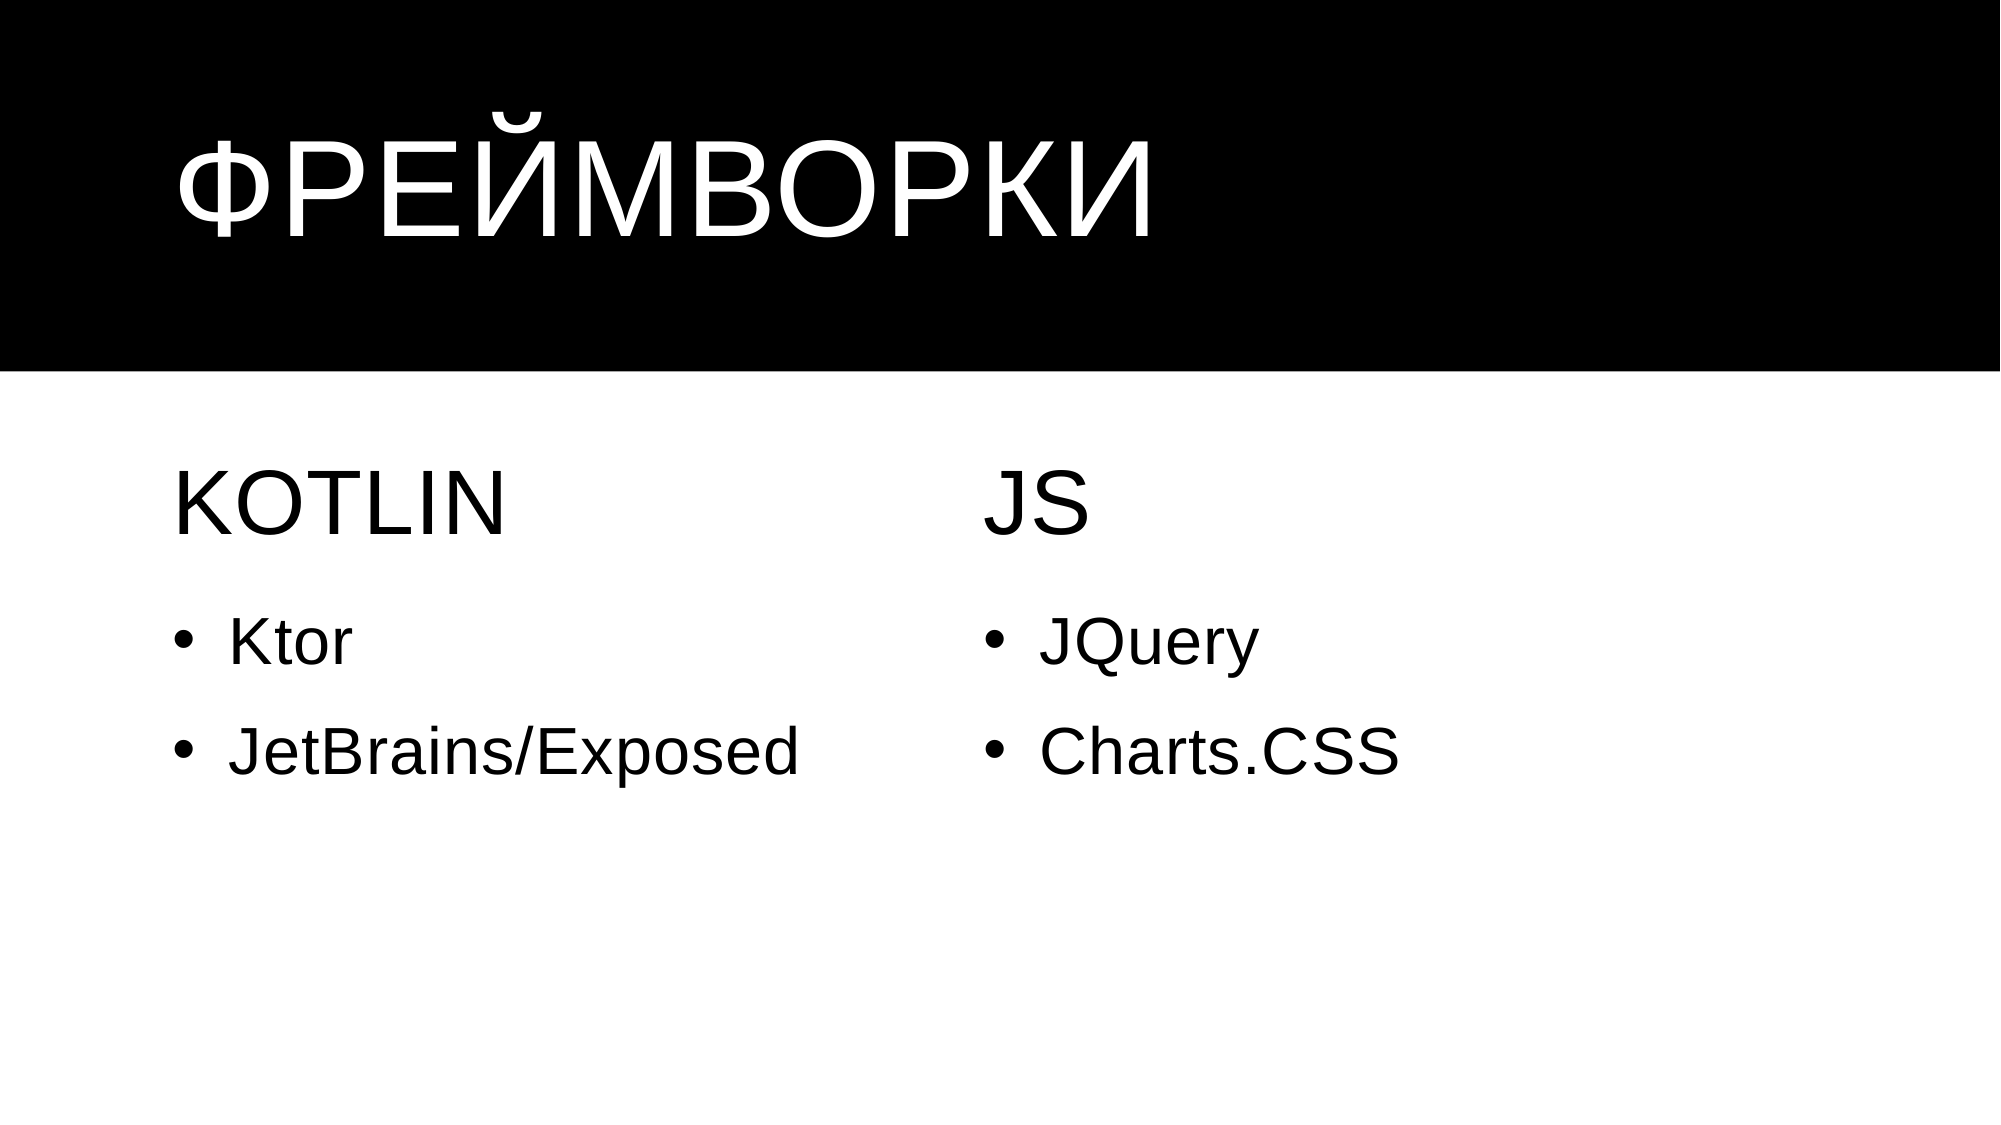

# фреймворки
kotlin
JS
Ktor
JetBrains/Exposed

JQuery
Charts.CSS